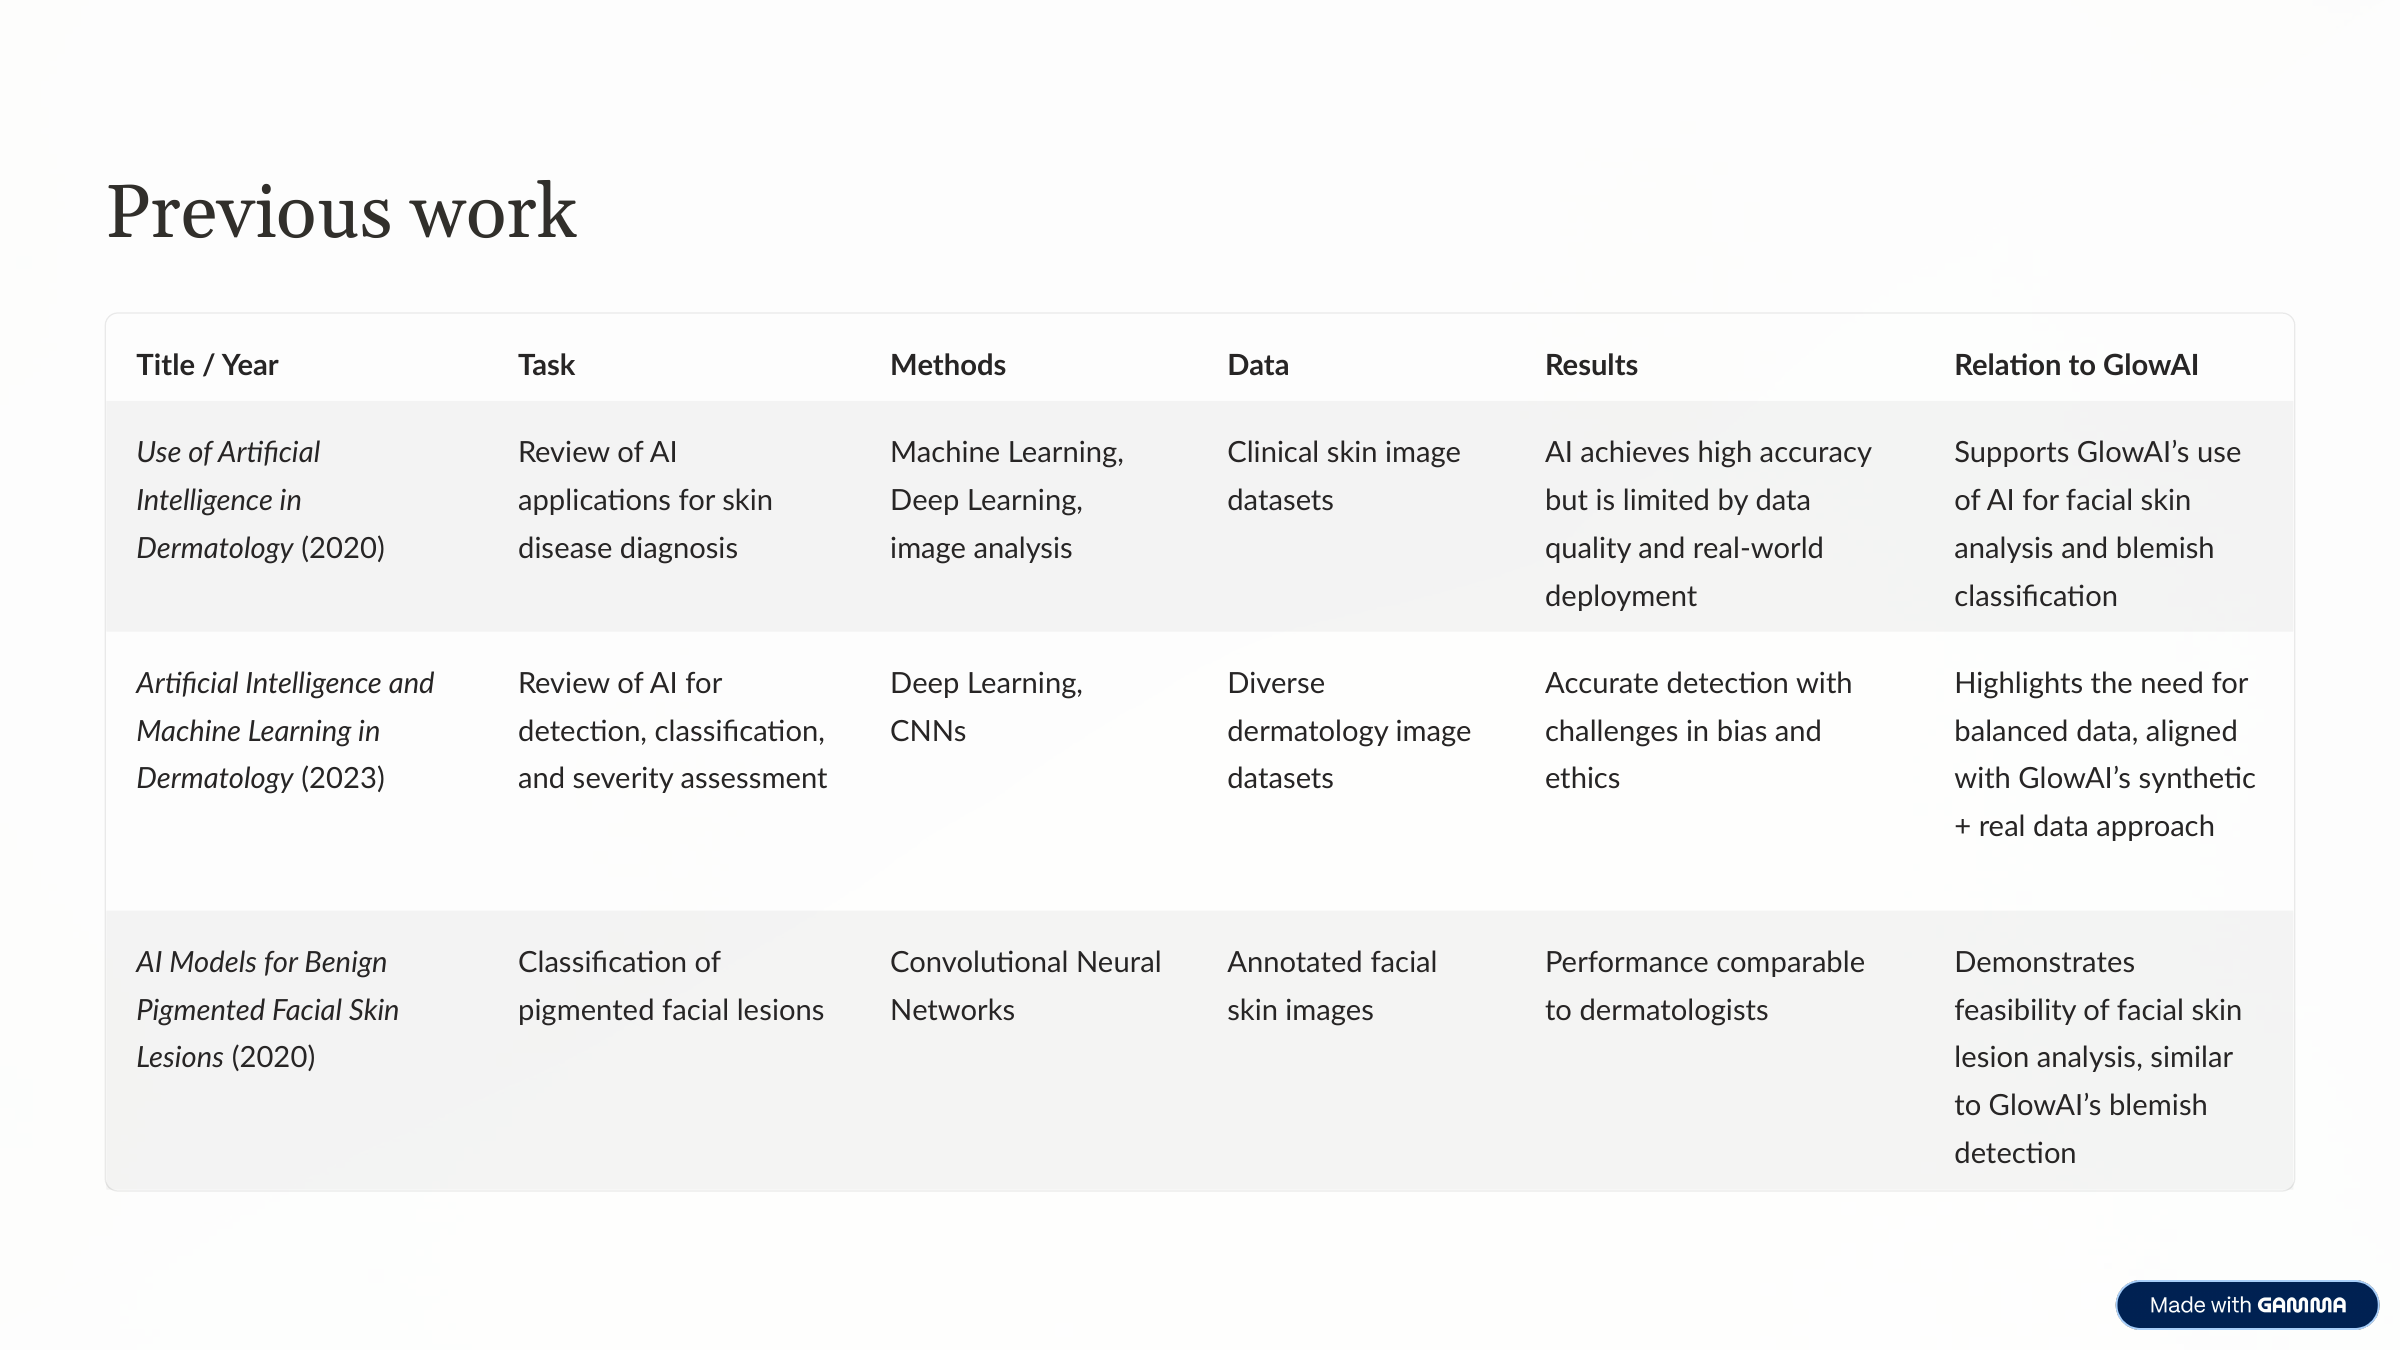

Previous work

Title / Year
Task
Methods
Data
Results
Relation to GlowAI

Use of Artificial Intelligence in Dermatology (2020)
Review of AI applications for skin disease diagnosis
Machine Learning, Deep Learning, image analysis
Clinical skin image datasets
AI achieves high accuracy but is limited by data quality and real-world deployment
Supports GlowAI’s use of AI for facial skin analysis and blemish classification

Artificial Intelligence and Machine Learning in Dermatology (2023)
Review of AI for detection, classification, and severity assessment
Deep Learning, CNNs
Diverse dermatology image datasets
Accurate detection with challenges in bias and ethics
Highlights the need for balanced data, aligned with GlowAI’s synthetic + real data approach

AI Models for Benign Pigmented Facial Skin Lesions (2020)
Classification of pigmented facial lesions
Convolutional Neural Networks
Annotated facial skin images
Performance comparable to dermatologists
Demonstrates feasibility of facial skin lesion analysis, similar to GlowAI’s blemish detection